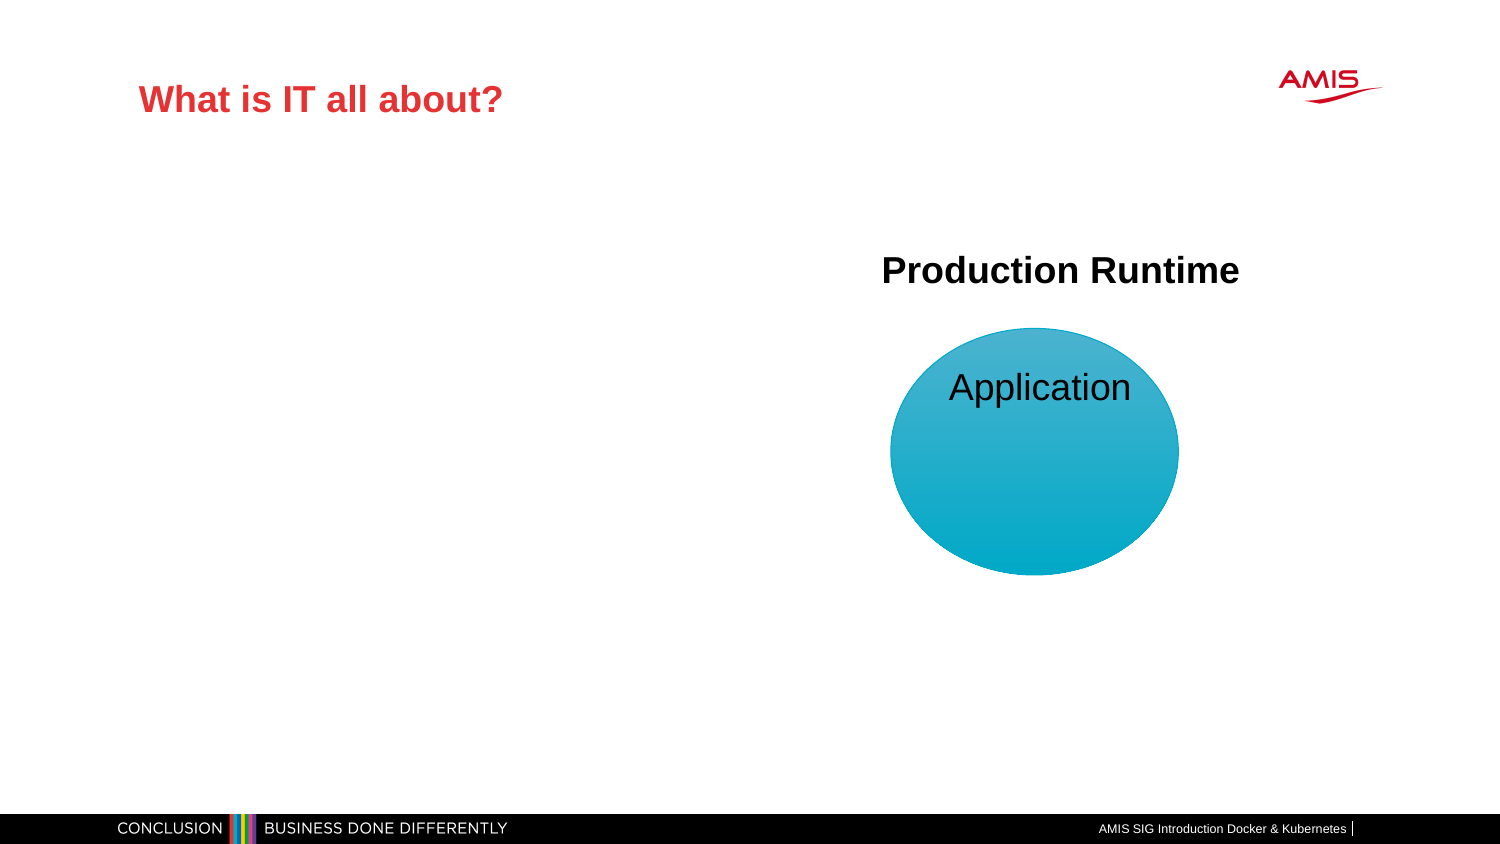

# What is IT all about?

Production Runtime

Application
AMIS SIG Introduction Docker & Kubernetes